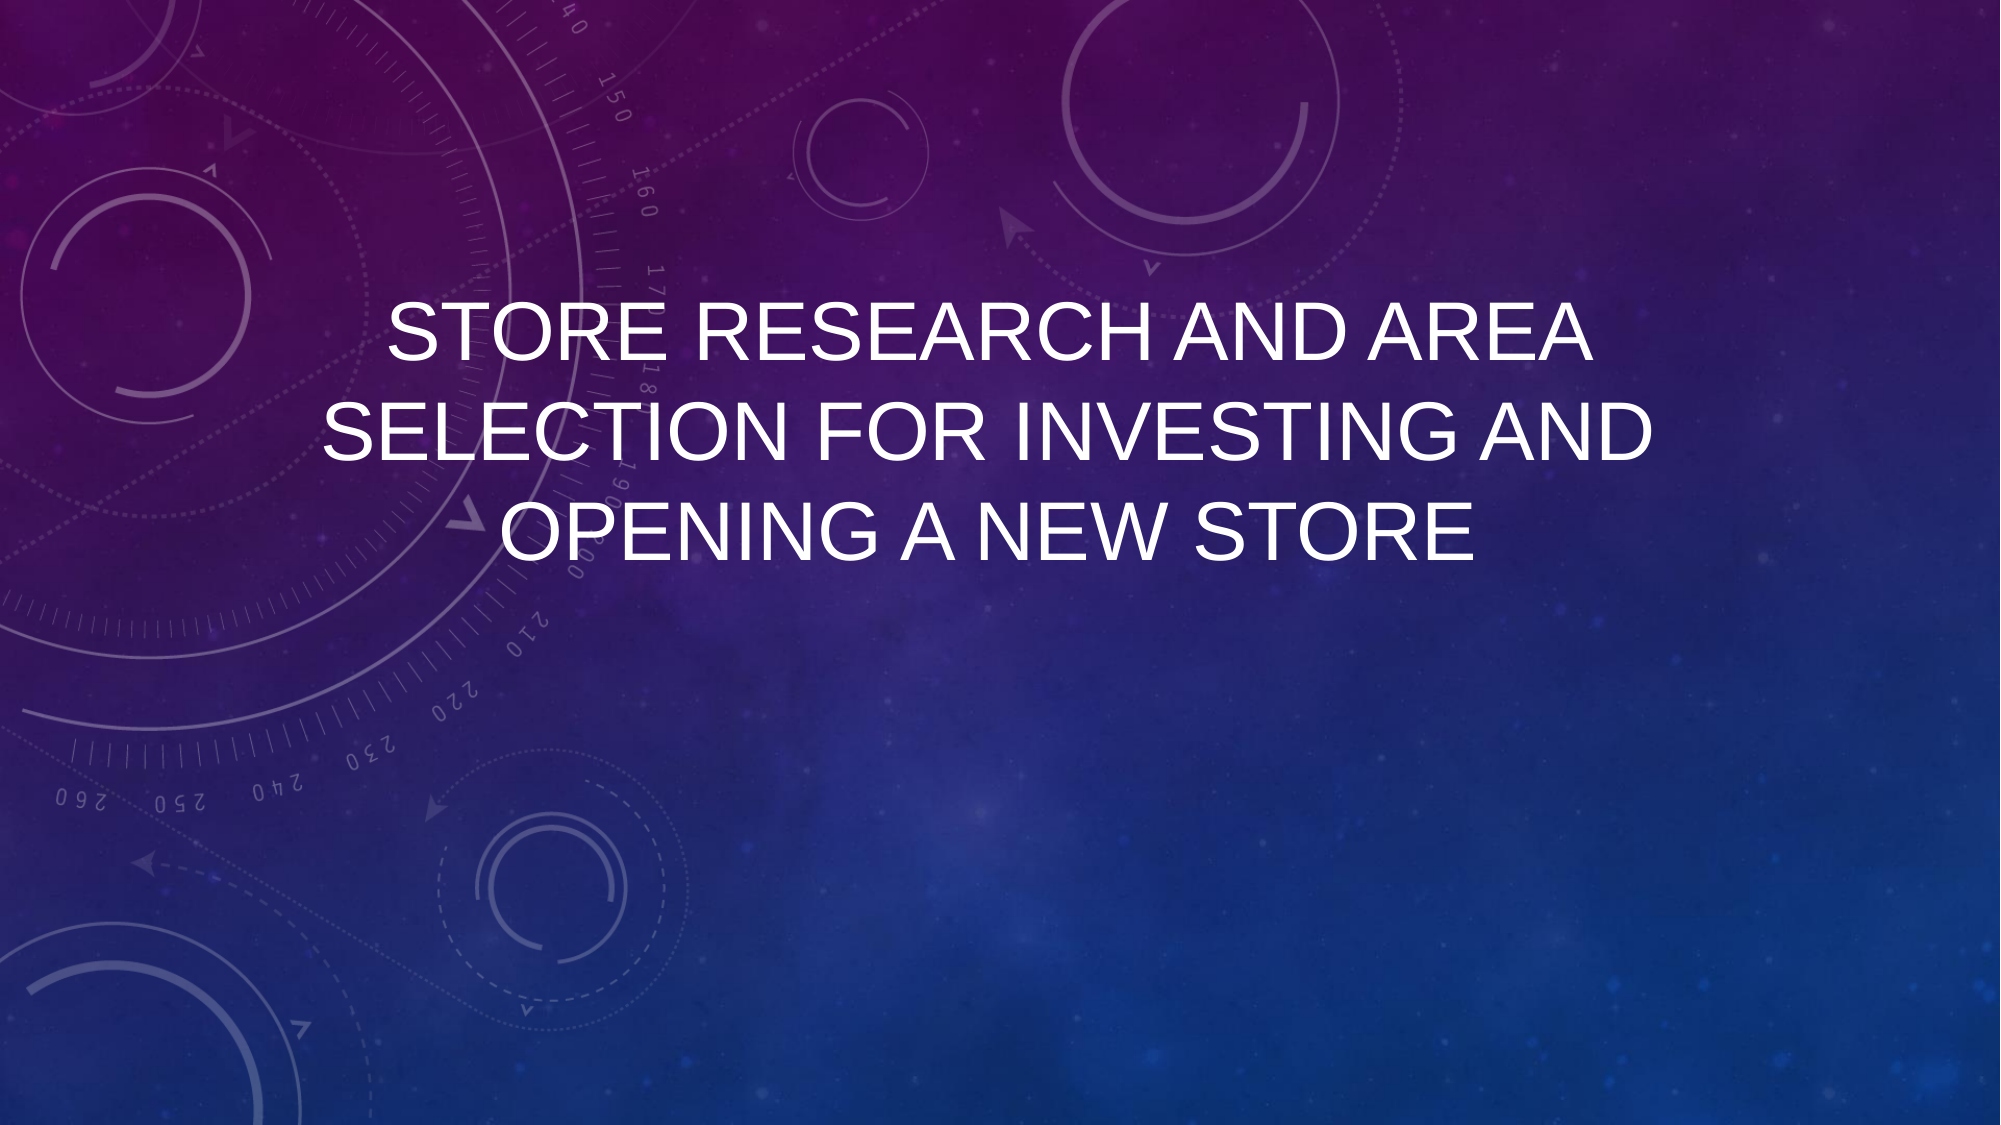

# STORE RESEARCH AND AREA SELECTION FOR INVESTING AND OPENING A NEW STORE